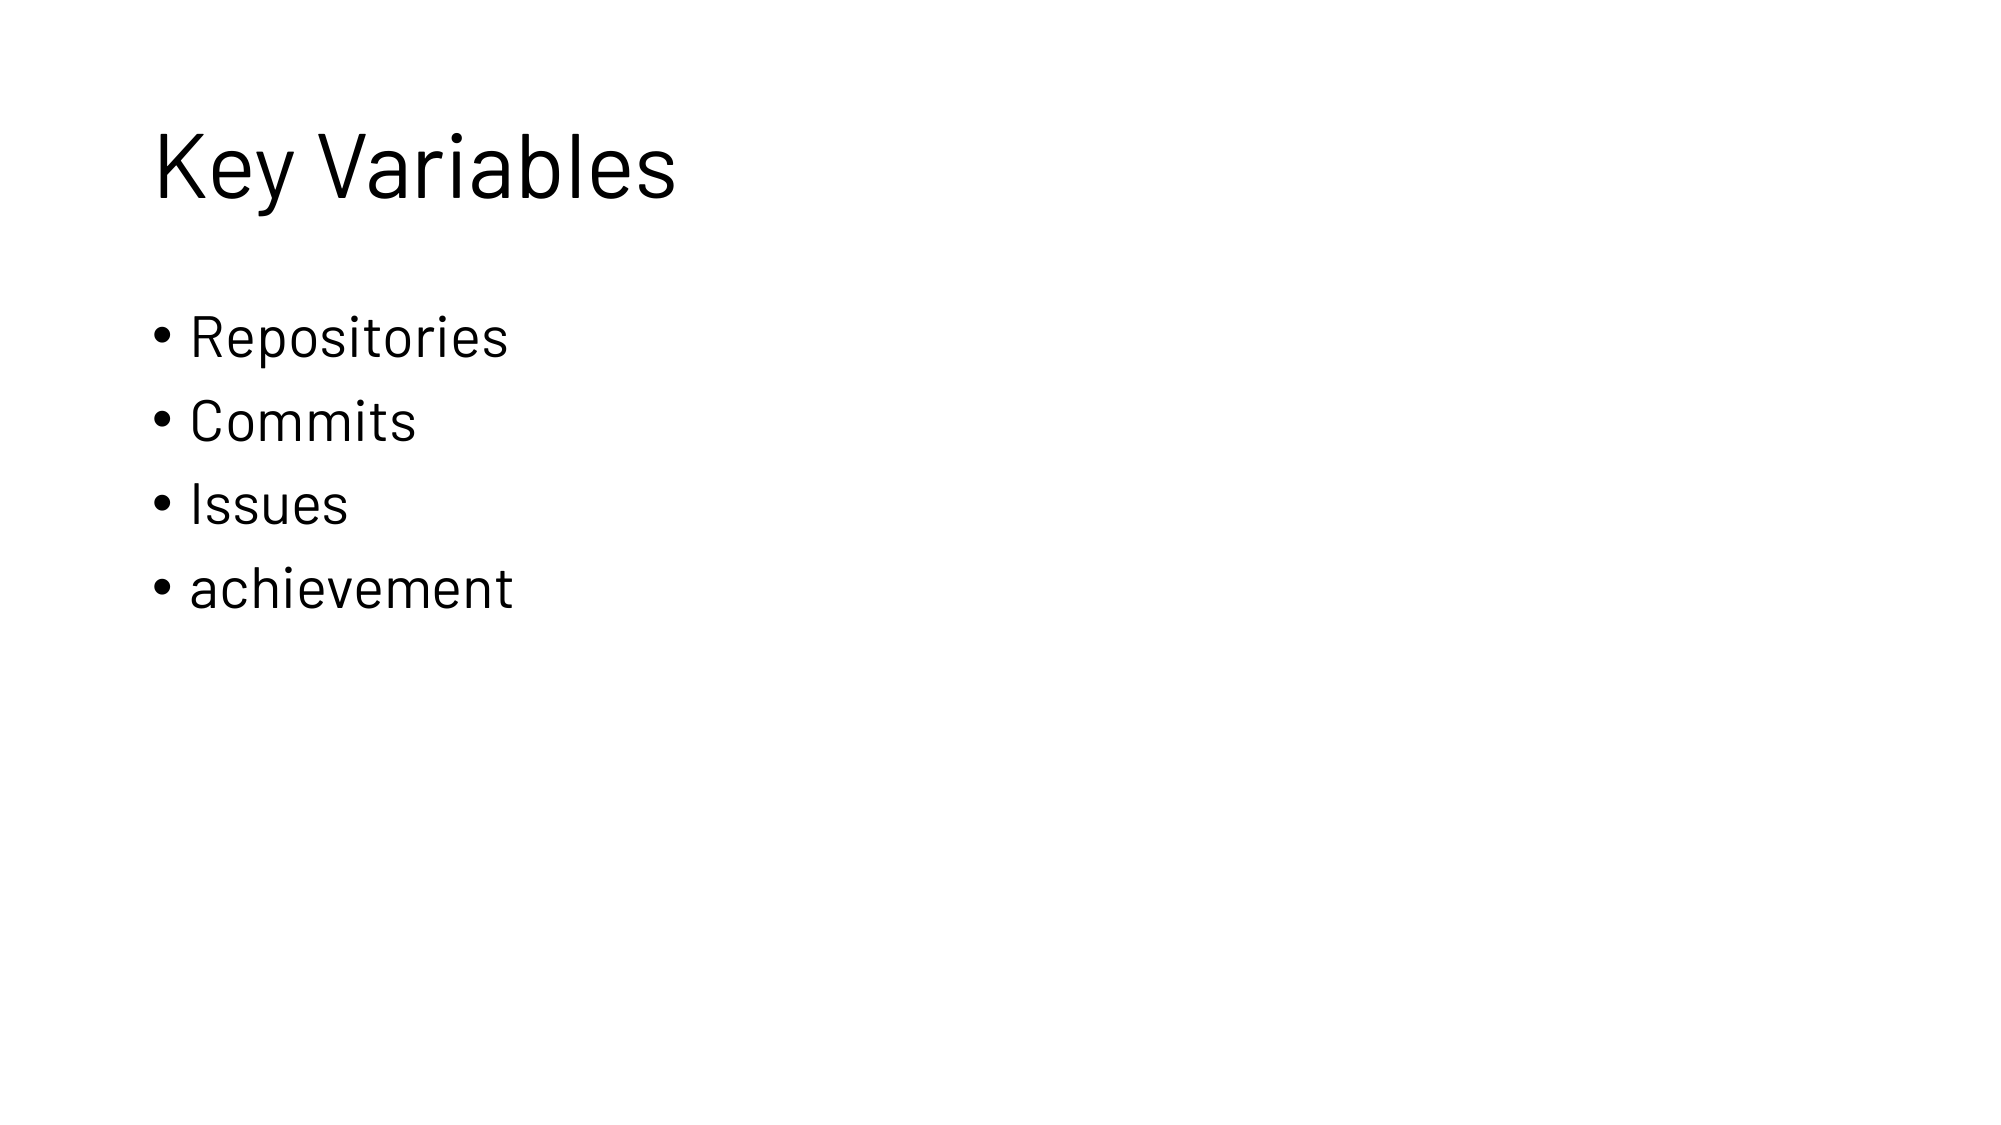

# Key Variables
Repositories
Commits
Issues
achievement